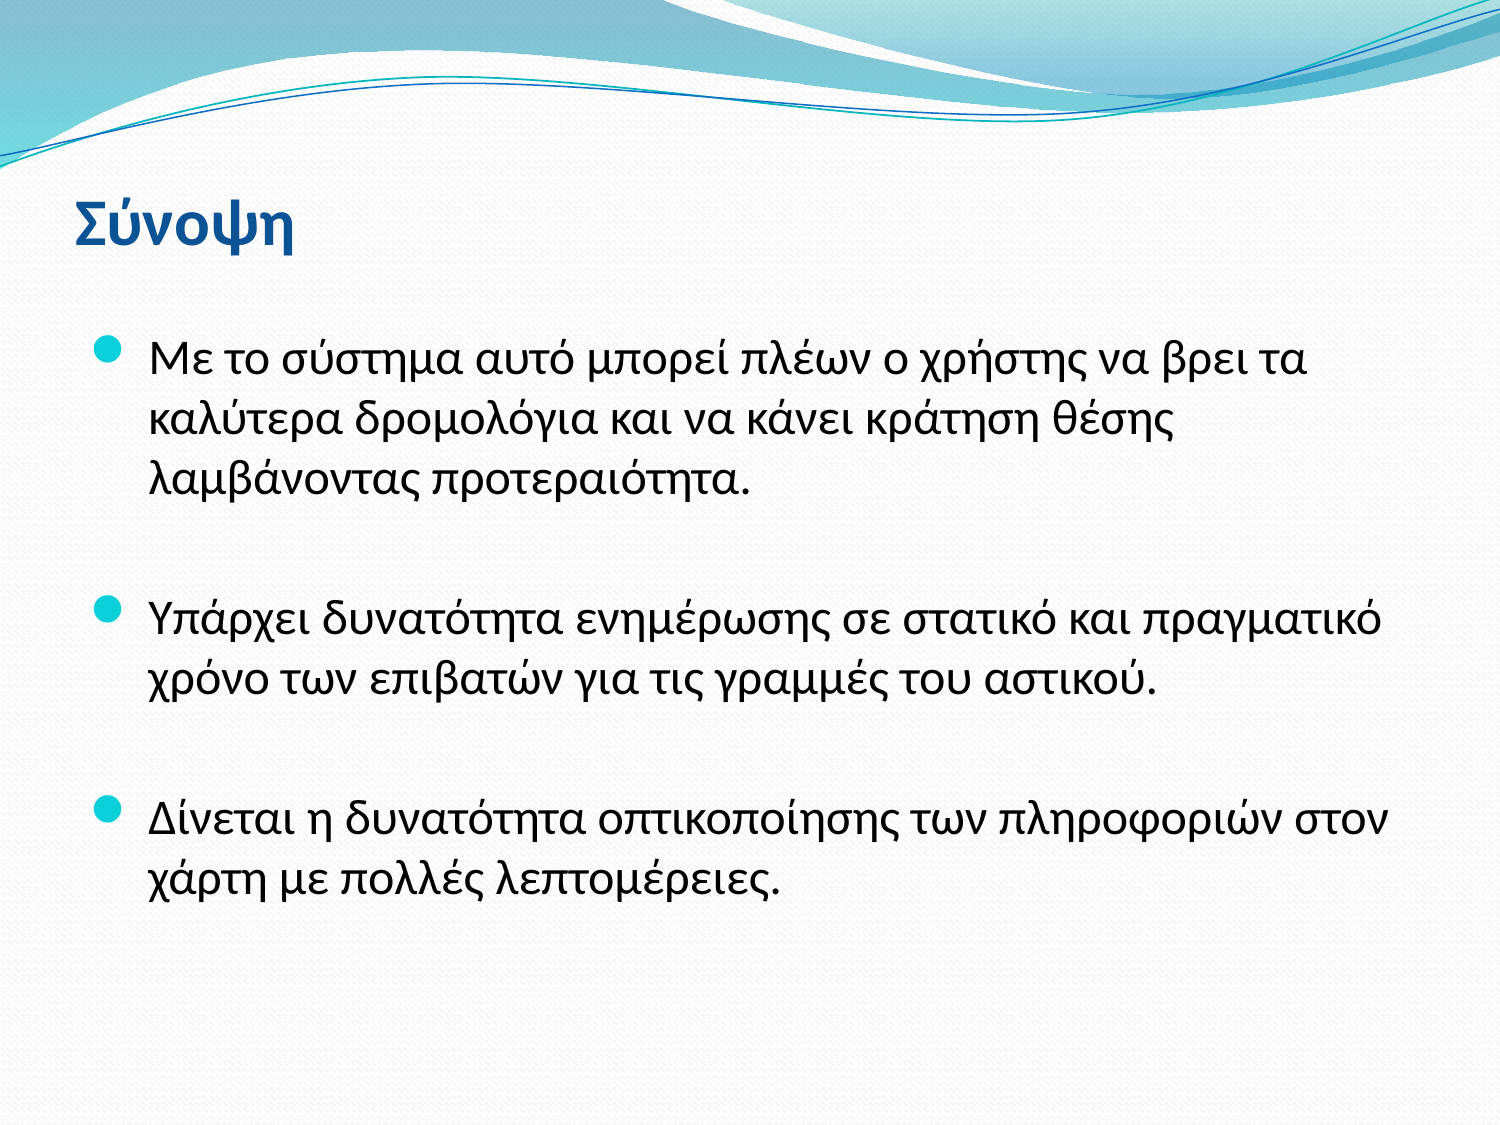

# Σύνοψη
Με το σύστημα αυτό μπορεί πλέων ο χρήστης να βρει τα καλύτερα δρομολόγια και να κάνει κράτηση θέσης λαμβάνοντας προτεραιότητα.

Υπάρχει δυνατότητα ενημέρωσης σε στατικό και πραγματικό χρόνο των επιβατών για τις γραμμές του αστικού.

Δίνεται η δυνατότητα οπτικοποίησης των πληροφοριών στον χάρτη με πολλές λεπτομέρειες.